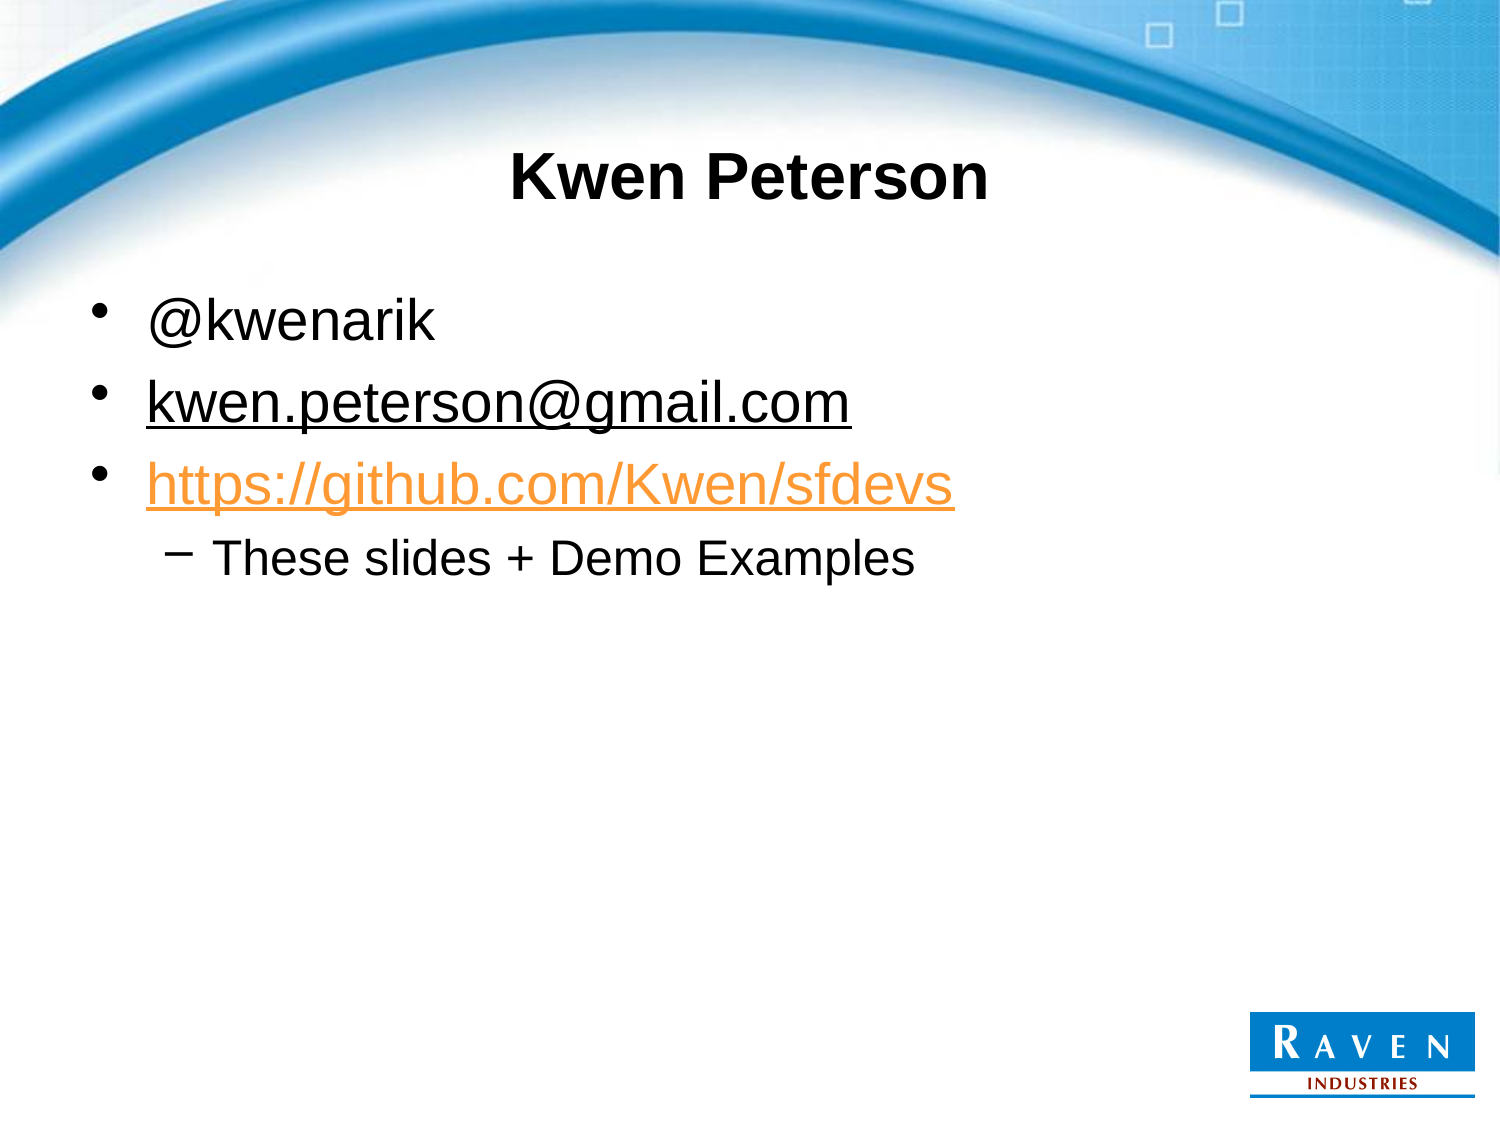

# Kwen Peterson
@kwenarik
kwen.peterson@gmail.com
https://github.com/Kwen/sfdevs
These slides + Demo Examples